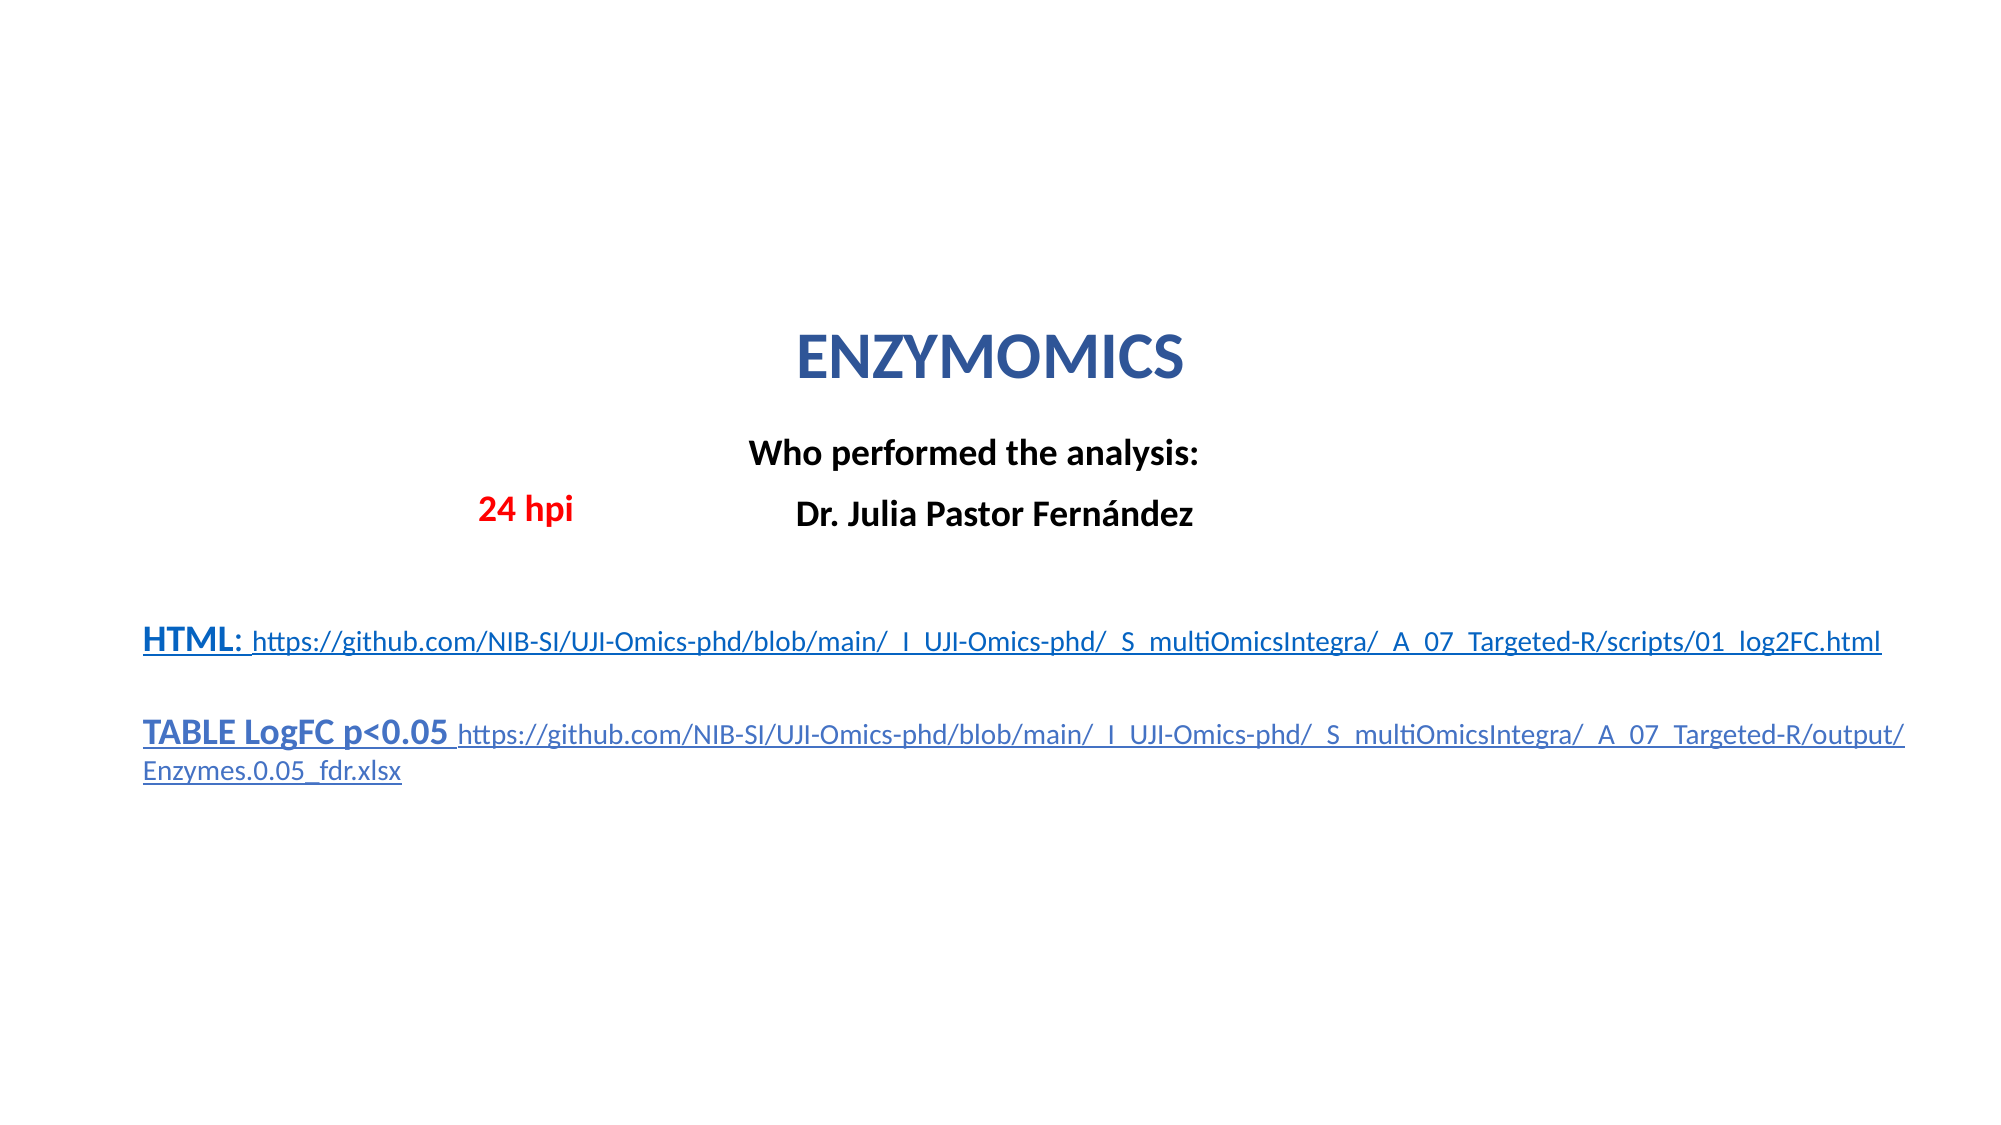

ENZYMOMICS
Who performed the analysis:
24 hpi
Dr. Julia Pastor Fernández
HTML: https://github.com/NIB-SI/UJI-Omics-phd/blob/main/_I_UJI-Omics-phd/_S_multiOmicsIntegra/_A_07_Targeted-R/scripts/01_log2FC.html
TABLE LogFC p<0.05 https://github.com/NIB-SI/UJI-Omics-phd/blob/main/_I_UJI-Omics-phd/_S_multiOmicsIntegra/_A_07_Targeted-R/output/Enzymes.0.05_fdr.xlsx